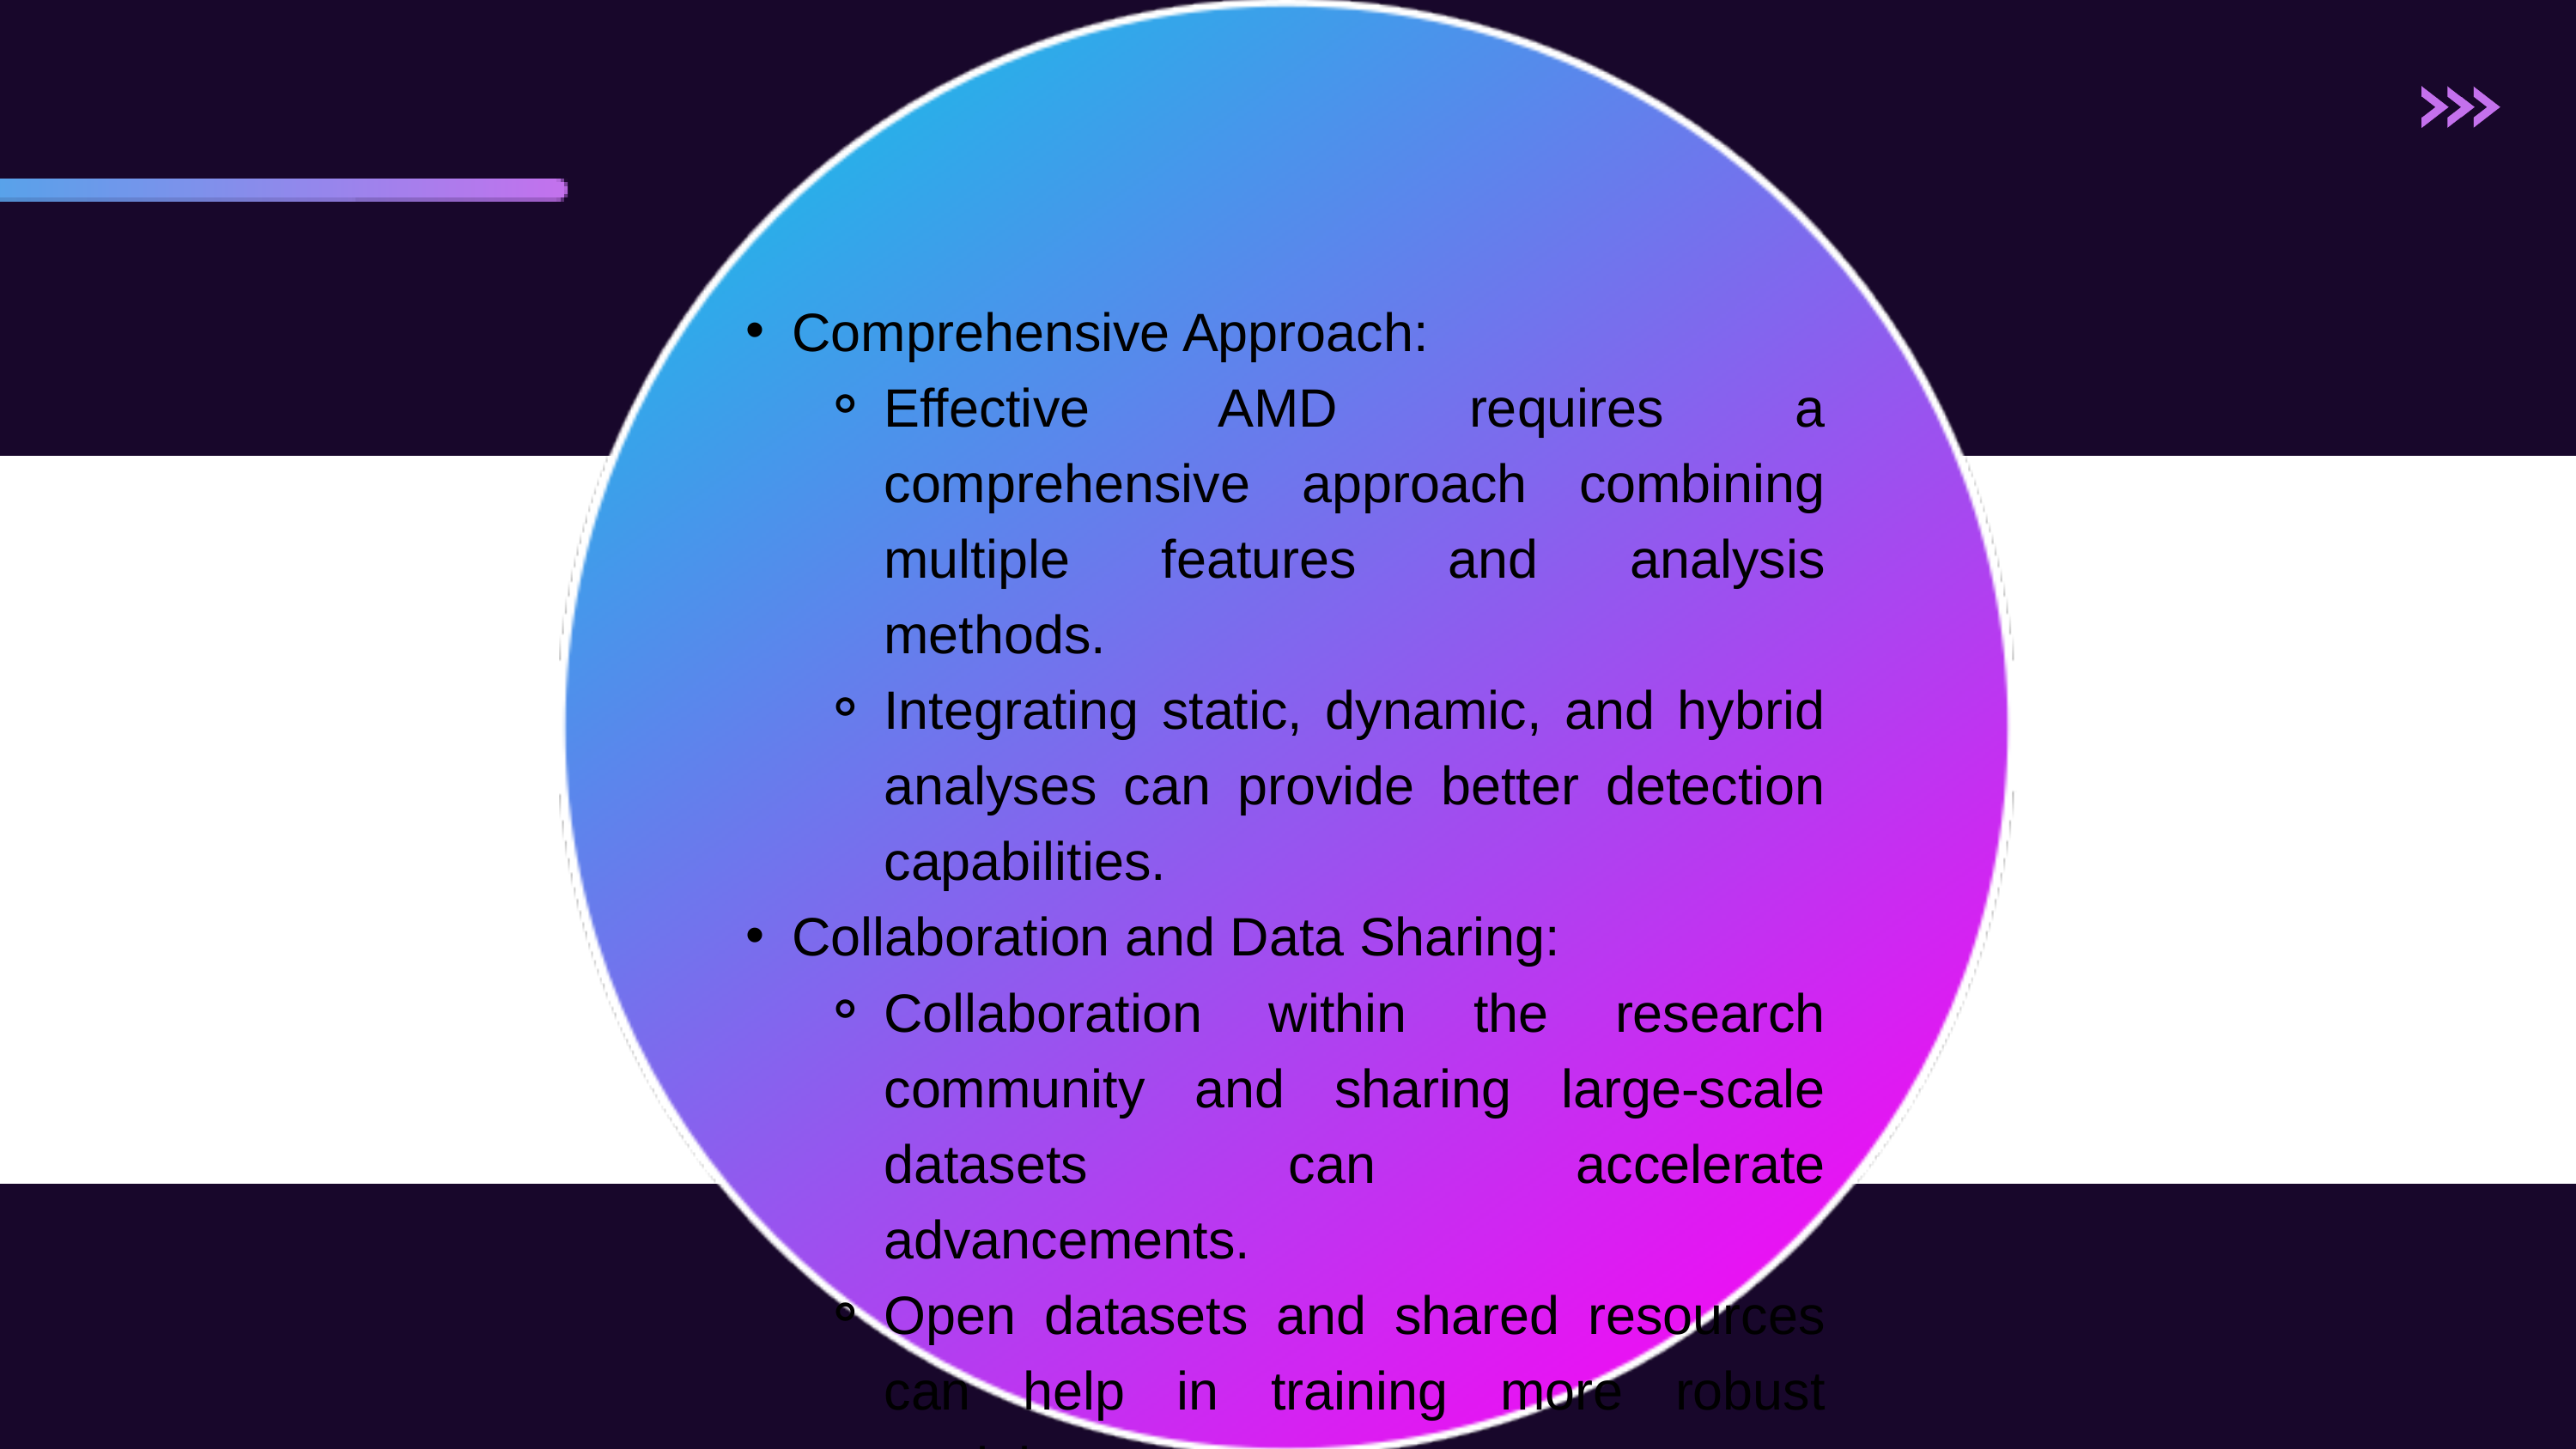

Comprehensive Approach:
Effective AMD requires a comprehensive approach combining multiple features and analysis methods.
Integrating static, dynamic, and hybrid analyses can provide better detection capabilities.
Collaboration and Data Sharing:
Collaboration within the research community and sharing large-scale datasets can accelerate advancements.
Open datasets and shared resources can help in training more robust models.